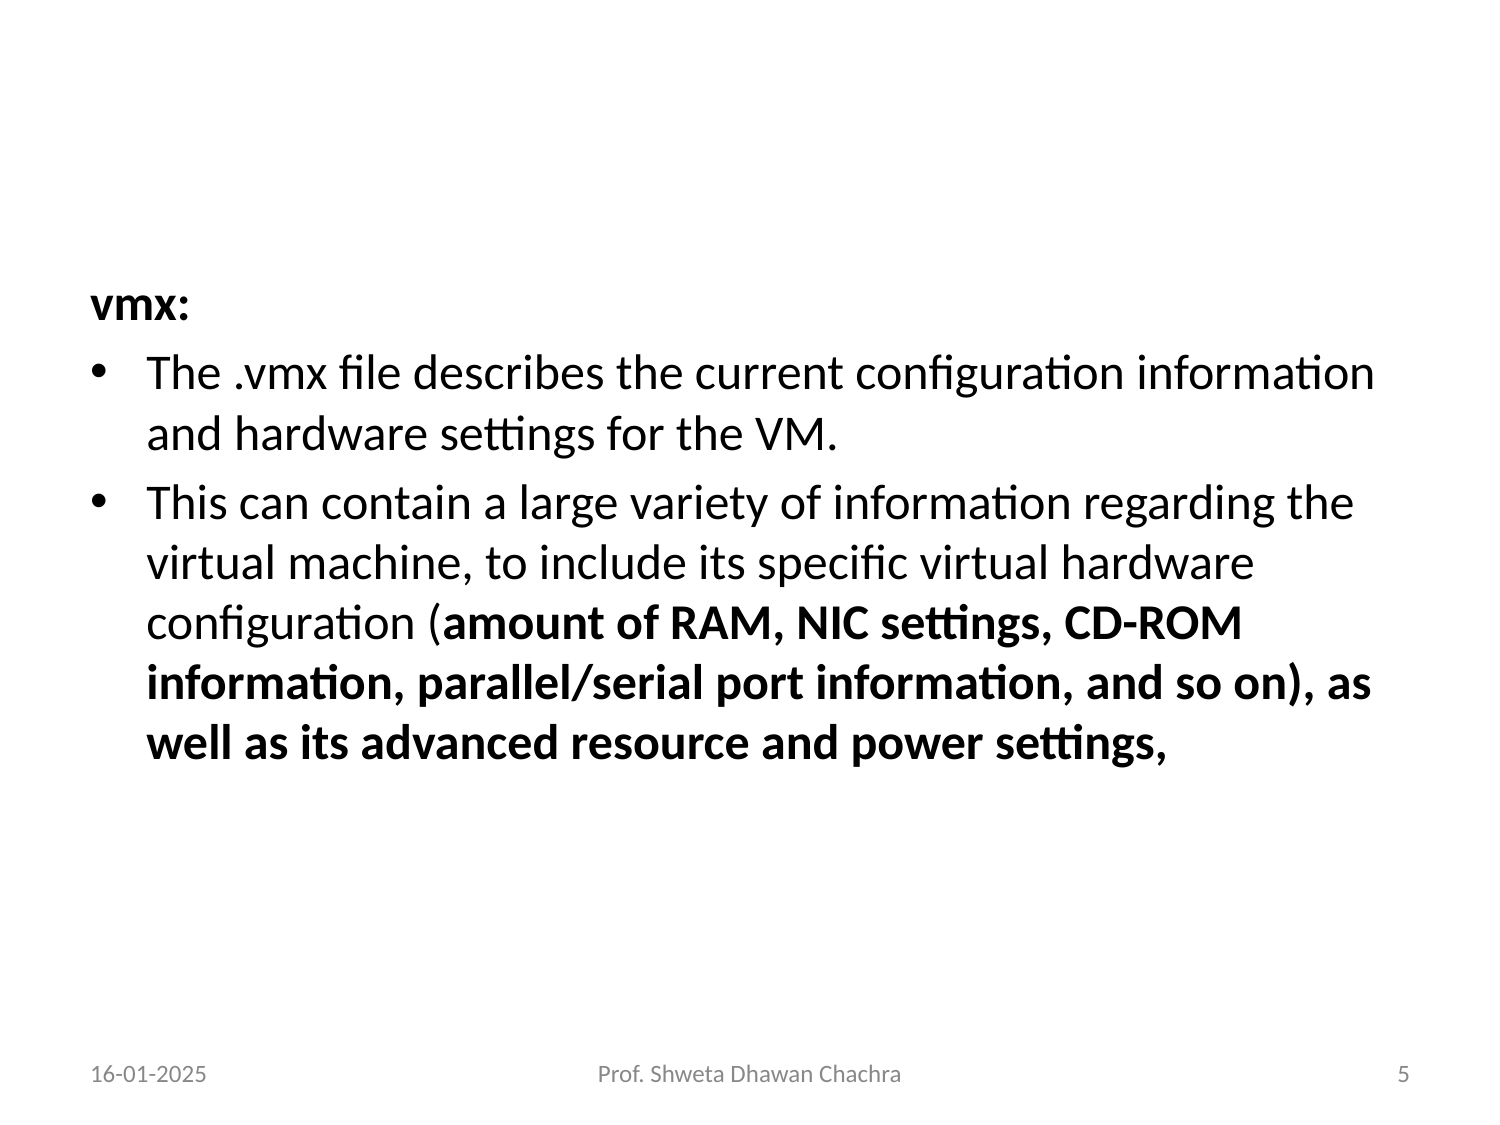

#
vmx:
The .vmx file describes the current configuration information and hardware settings for the VM.
This can contain a large variety of information regarding the virtual machine, to include its specific virtual hardware configuration (amount of RAM, NIC settings, CD-ROM information, parallel/serial port information, and so on), as well as its advanced resource and power settings,

16-01-2025
Prof. Shweta Dhawan Chachra
5